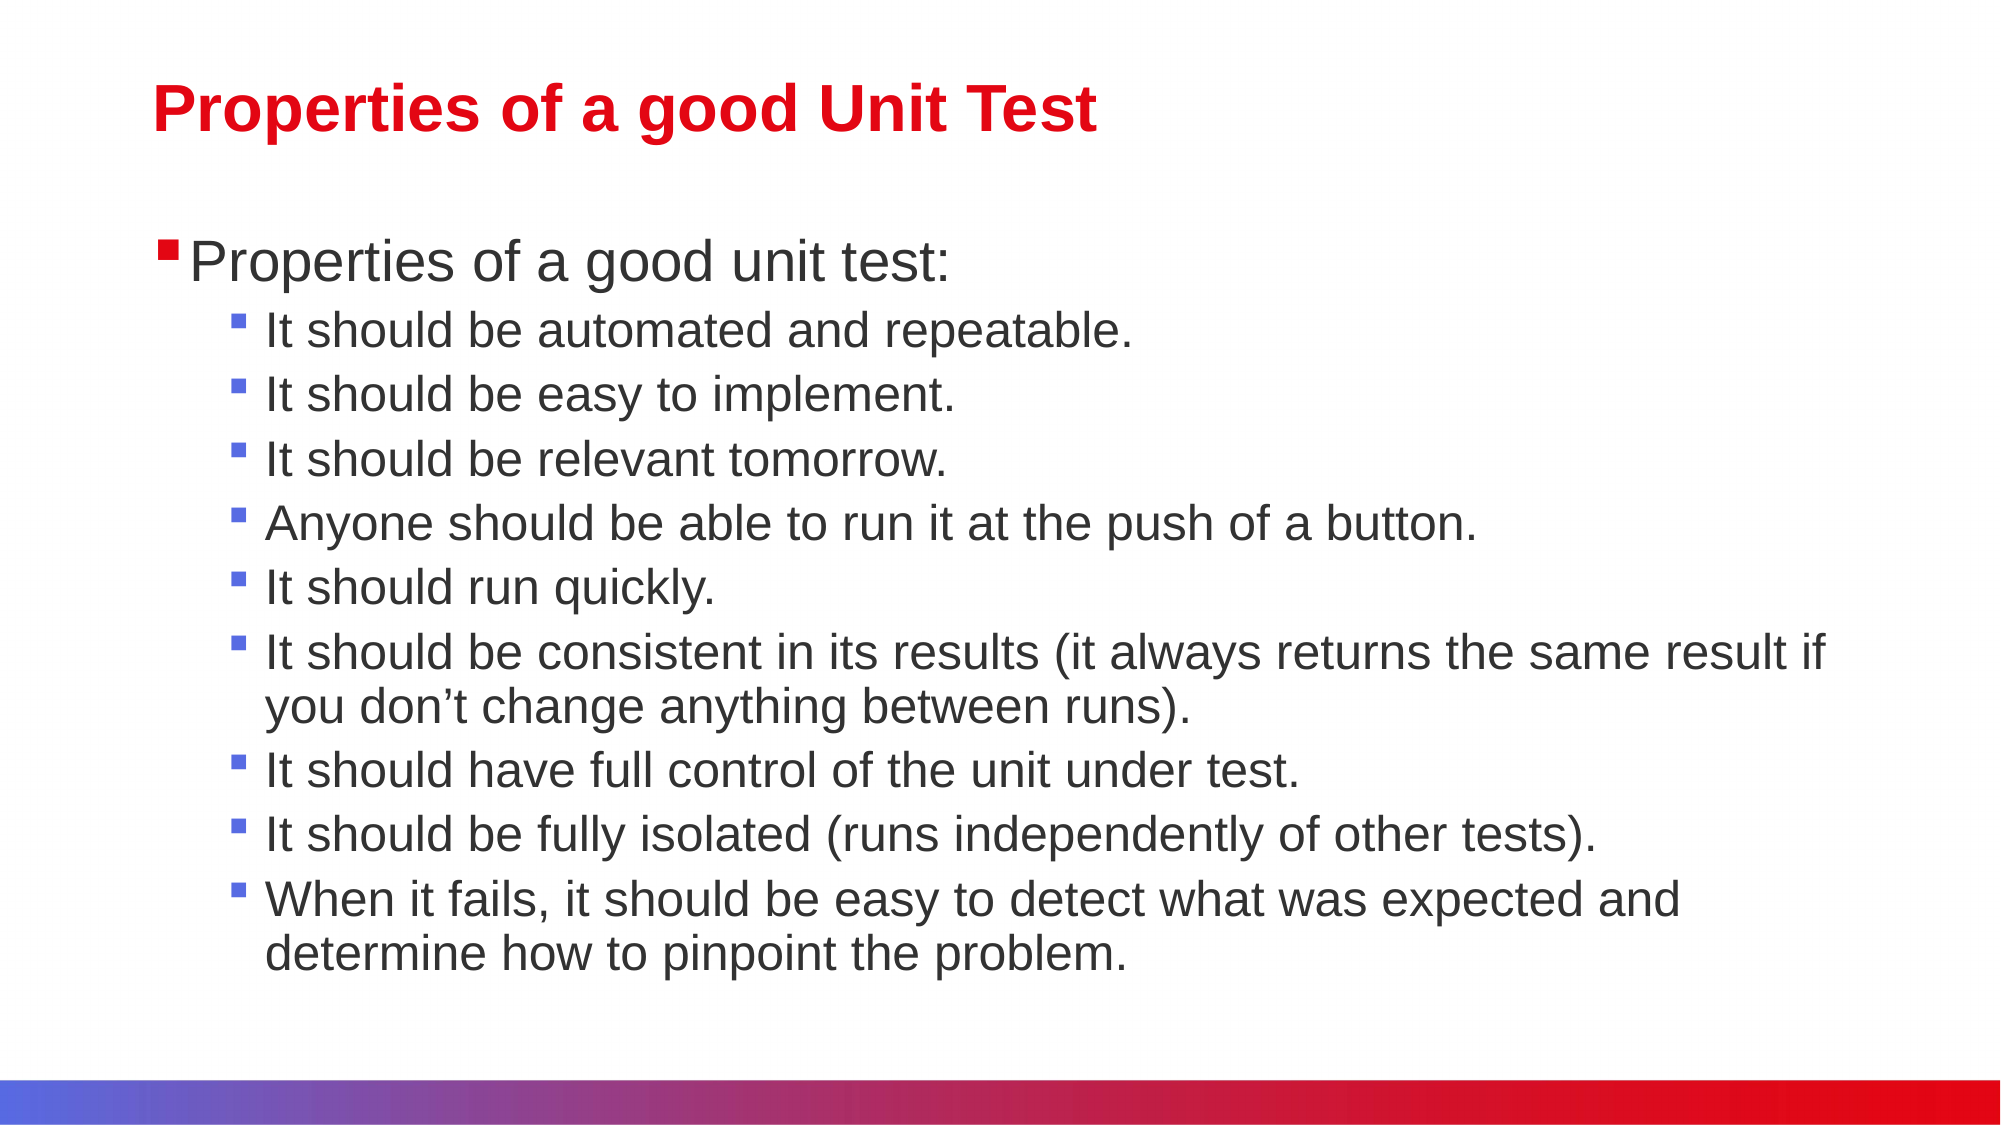

# Properties of a good Unit Test
Properties of a good unit test:
It should be automated and repeatable.
It should be easy to implement.
It should be relevant tomorrow.
Anyone should be able to run it at the push of a button.
It should run quickly.
It should be consistent in its results (it always returns the same result if you don’t change anything between runs).
It should have full control of the unit under test.
It should be fully isolated (runs independently of other tests).
When it fails, it should be easy to detect what was expected and determine how to pinpoint the problem.